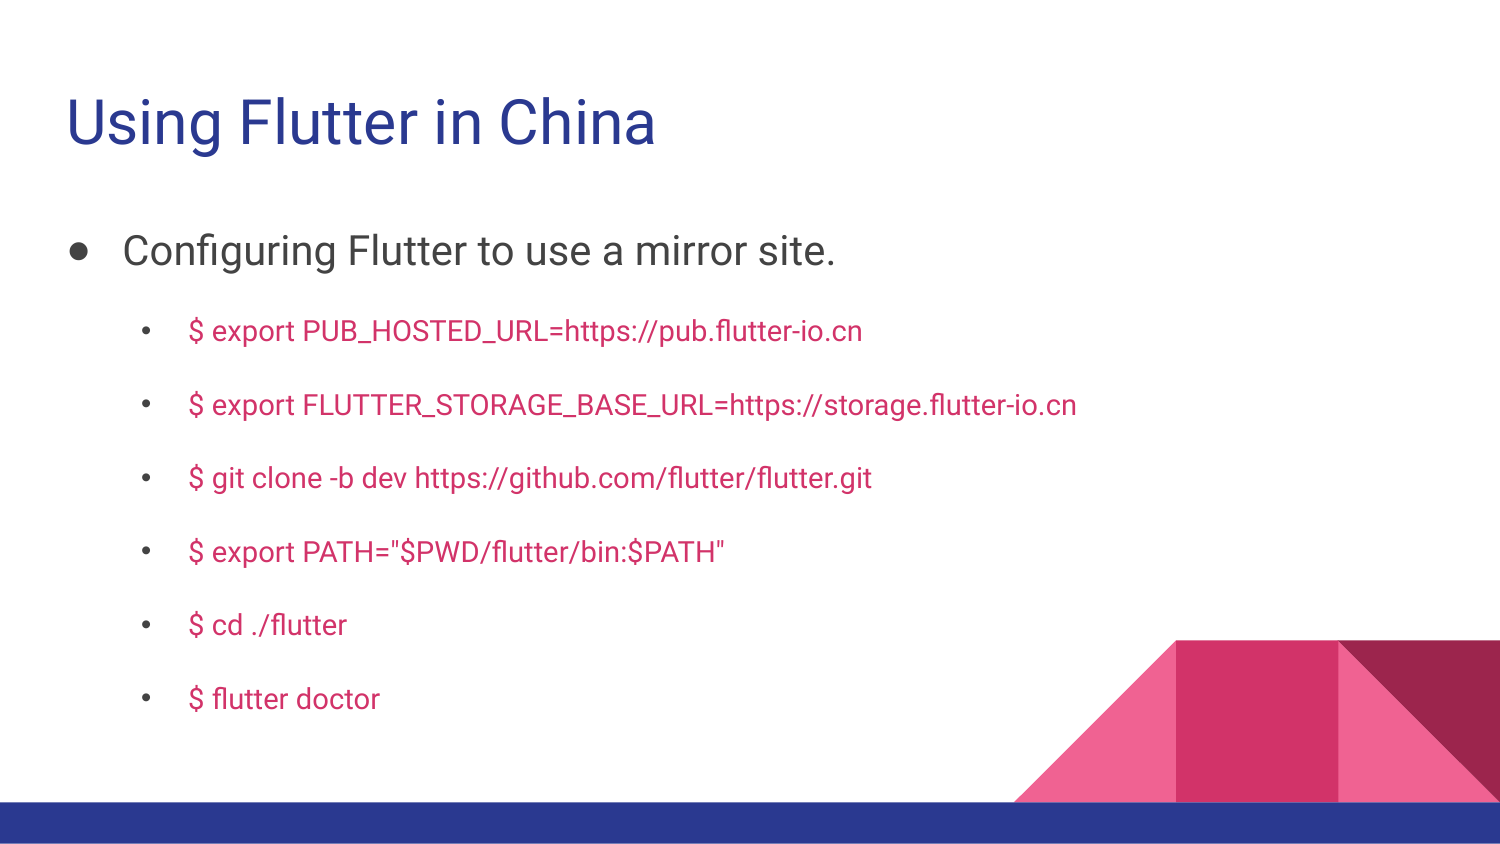

# Using Flutter in China
Configuring Flutter to use a mirror site.
$ export PUB_HOSTED_URL=https://pub.flutter-io.cn
$ export FLUTTER_STORAGE_BASE_URL=https://storage.flutter-io.cn
$ git clone -b dev https://github.com/flutter/flutter.git
$ export PATH="$PWD/flutter/bin:$PATH"
$ cd ./flutter
$ flutter doctor